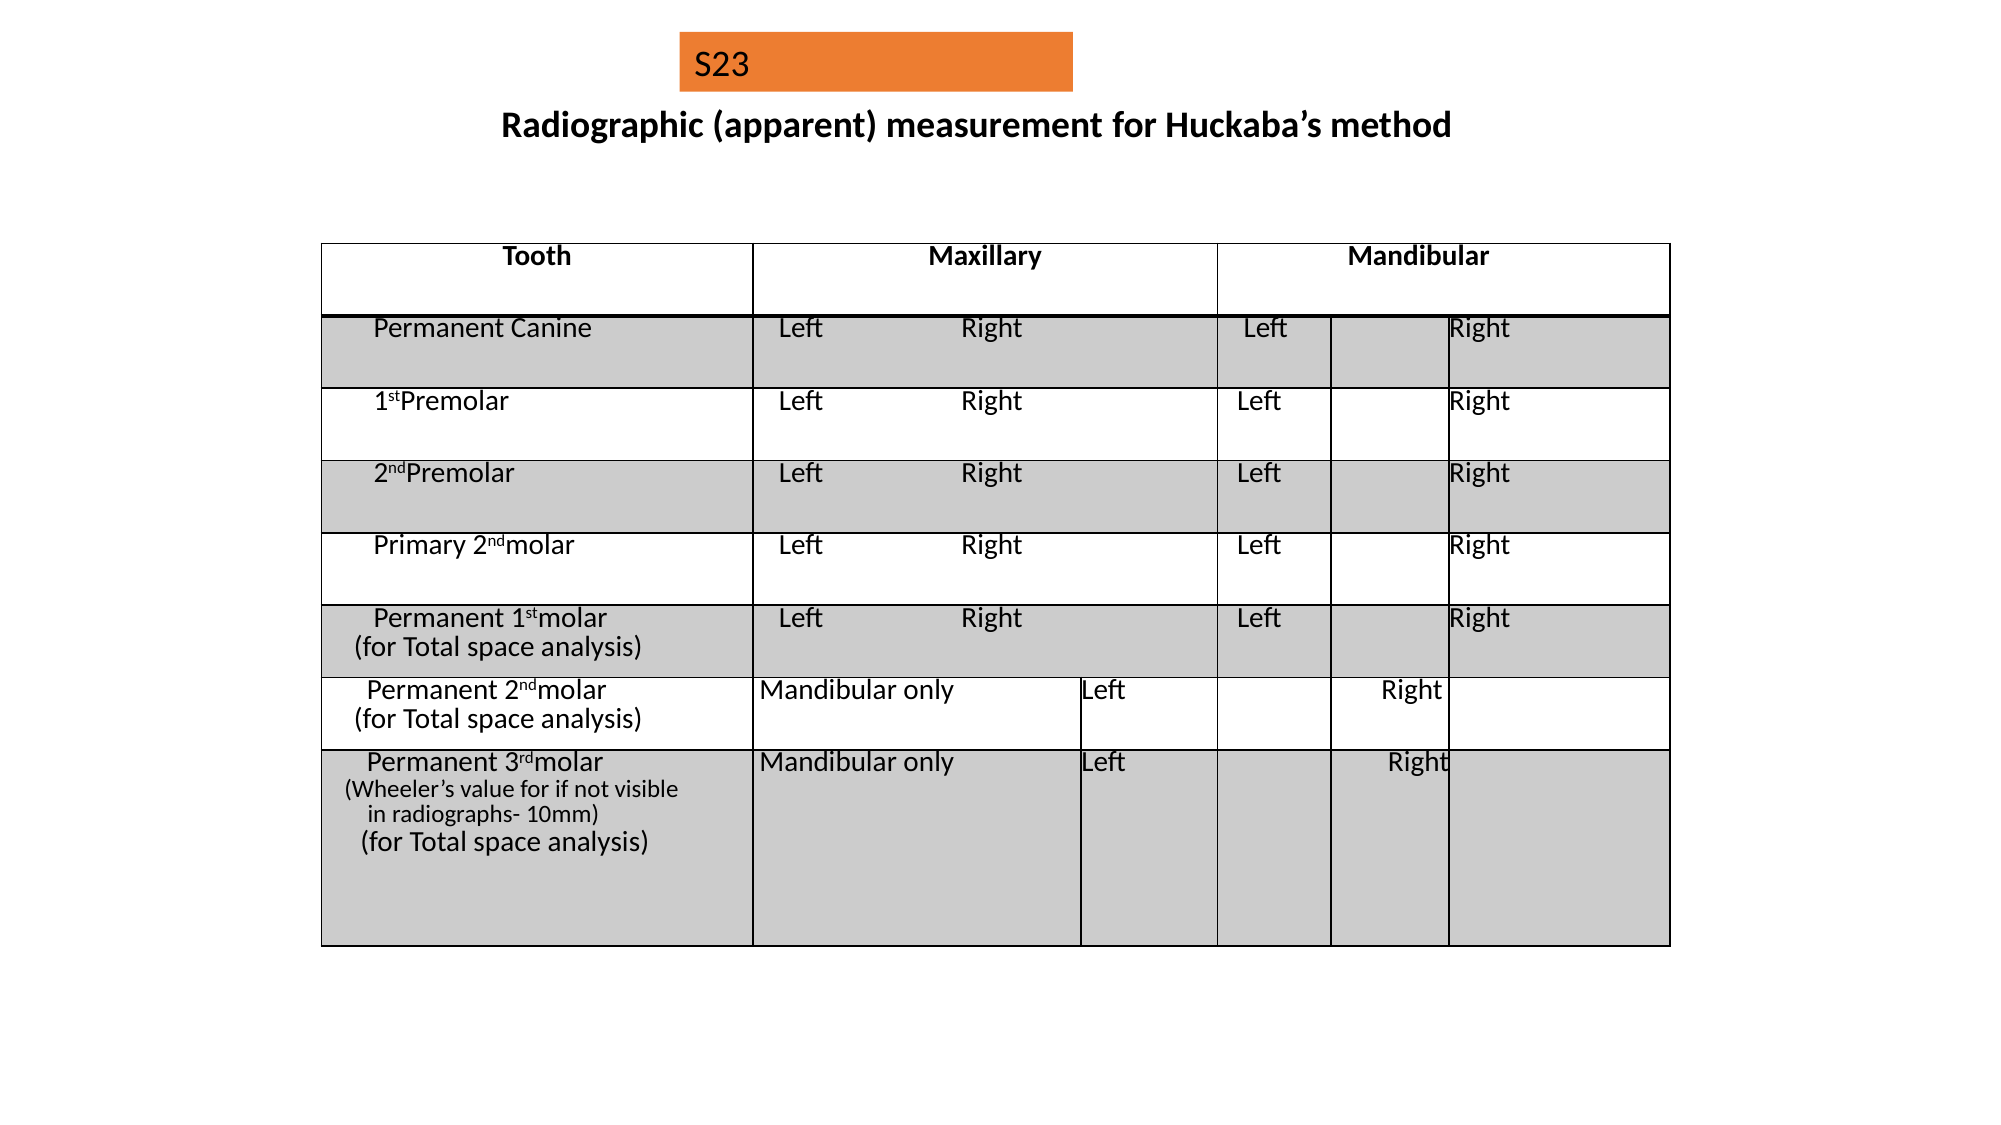

S23
Radiographic (apparent) measurement for Huckaba’s method
| Tooth | Maxillary |  | Mandibular |  |  |
| --- | --- | --- | --- | --- | --- |
| Permanent Canine | Left Right |  | Left |  | Right |
| 1stPremolar | Left Right |  | Left |  | Right |
| 2ndPremolar | Left Right |  | Left |  | Right |
| Primary 2ndmolar | Left Right |  | Left |  | Right |
| Permanent 1stmolar (for Total space analysis) | Left Right |  | Left |  | Right |
| Permanent 2ndmolar (for Total space analysis) | Mandibular only | Left |  | Right |  |
| Permanent 3rdmolar (Wheeler’s value for if not visible in radiographs- 10mm) (for Total space analysis) | Mandibular only | Left |  | Right |  |